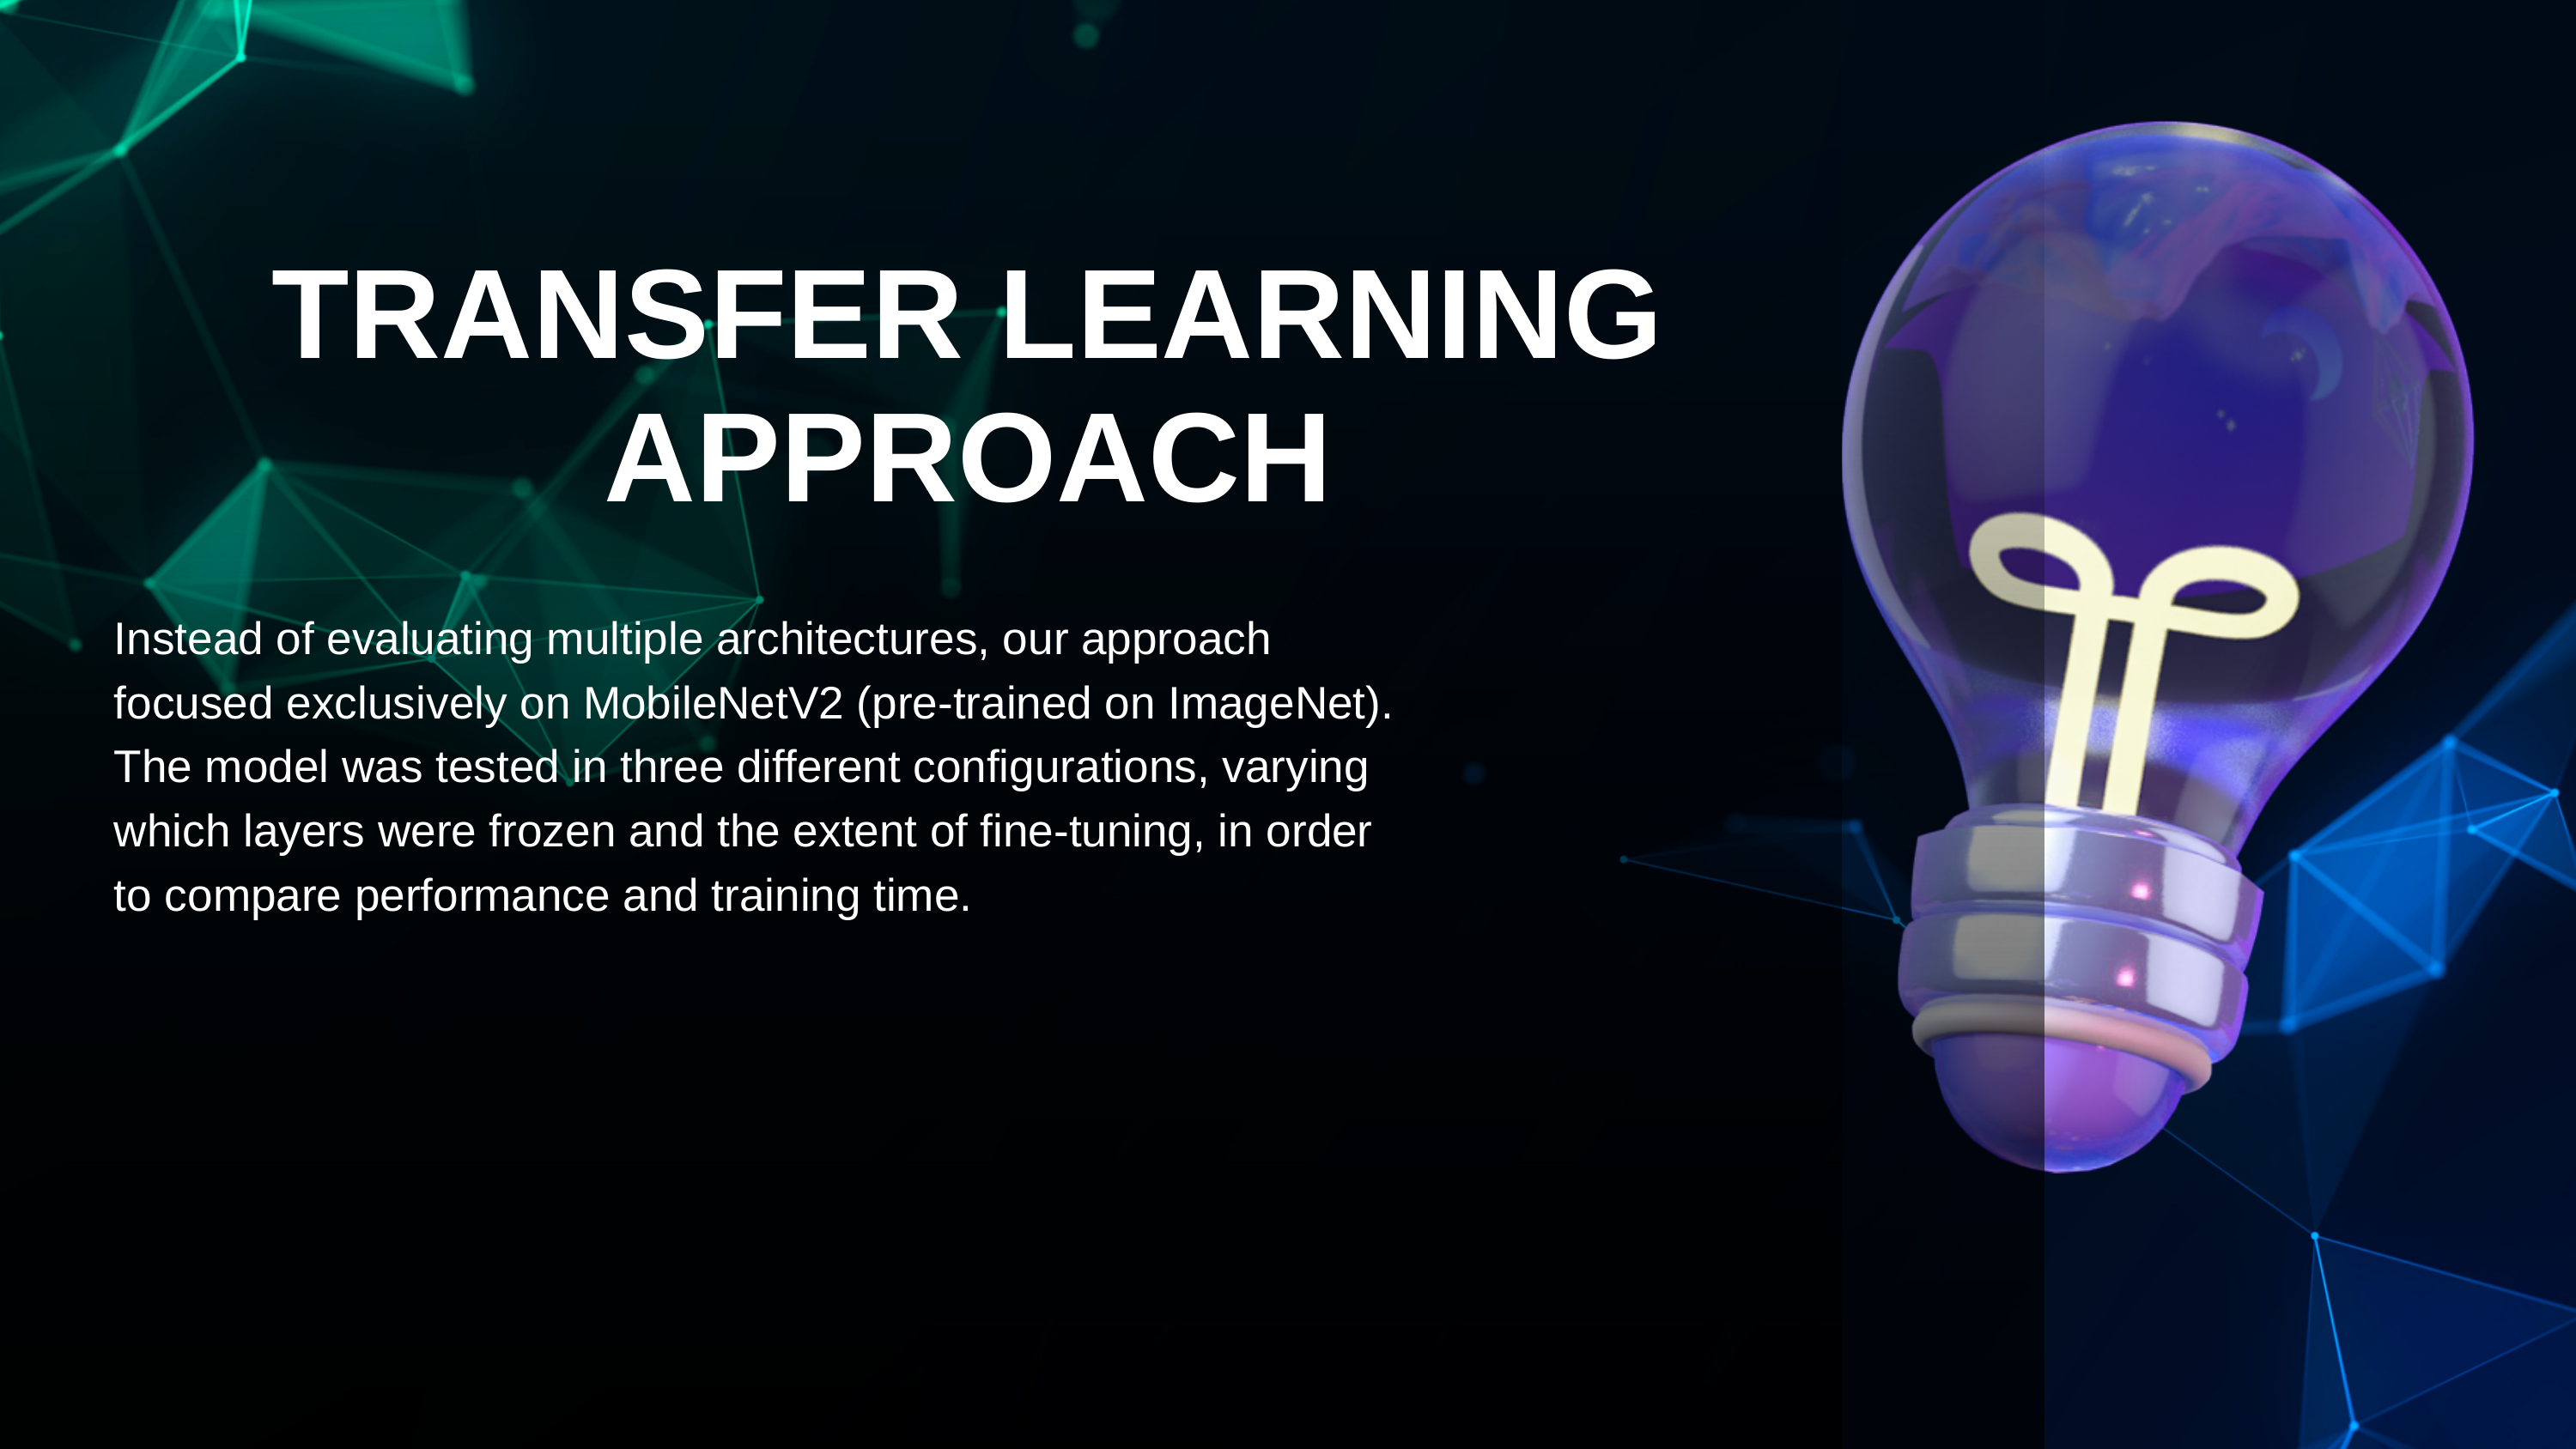

TRANSFER LEARNING APPROACH
Instead of evaluating multiple architectures, our approach focused exclusively on MobileNetV2 (pre-trained on ImageNet). The model was tested in three different configurations, varying which layers were frozen and the extent of fine-tuning, in order to compare performance and training time.